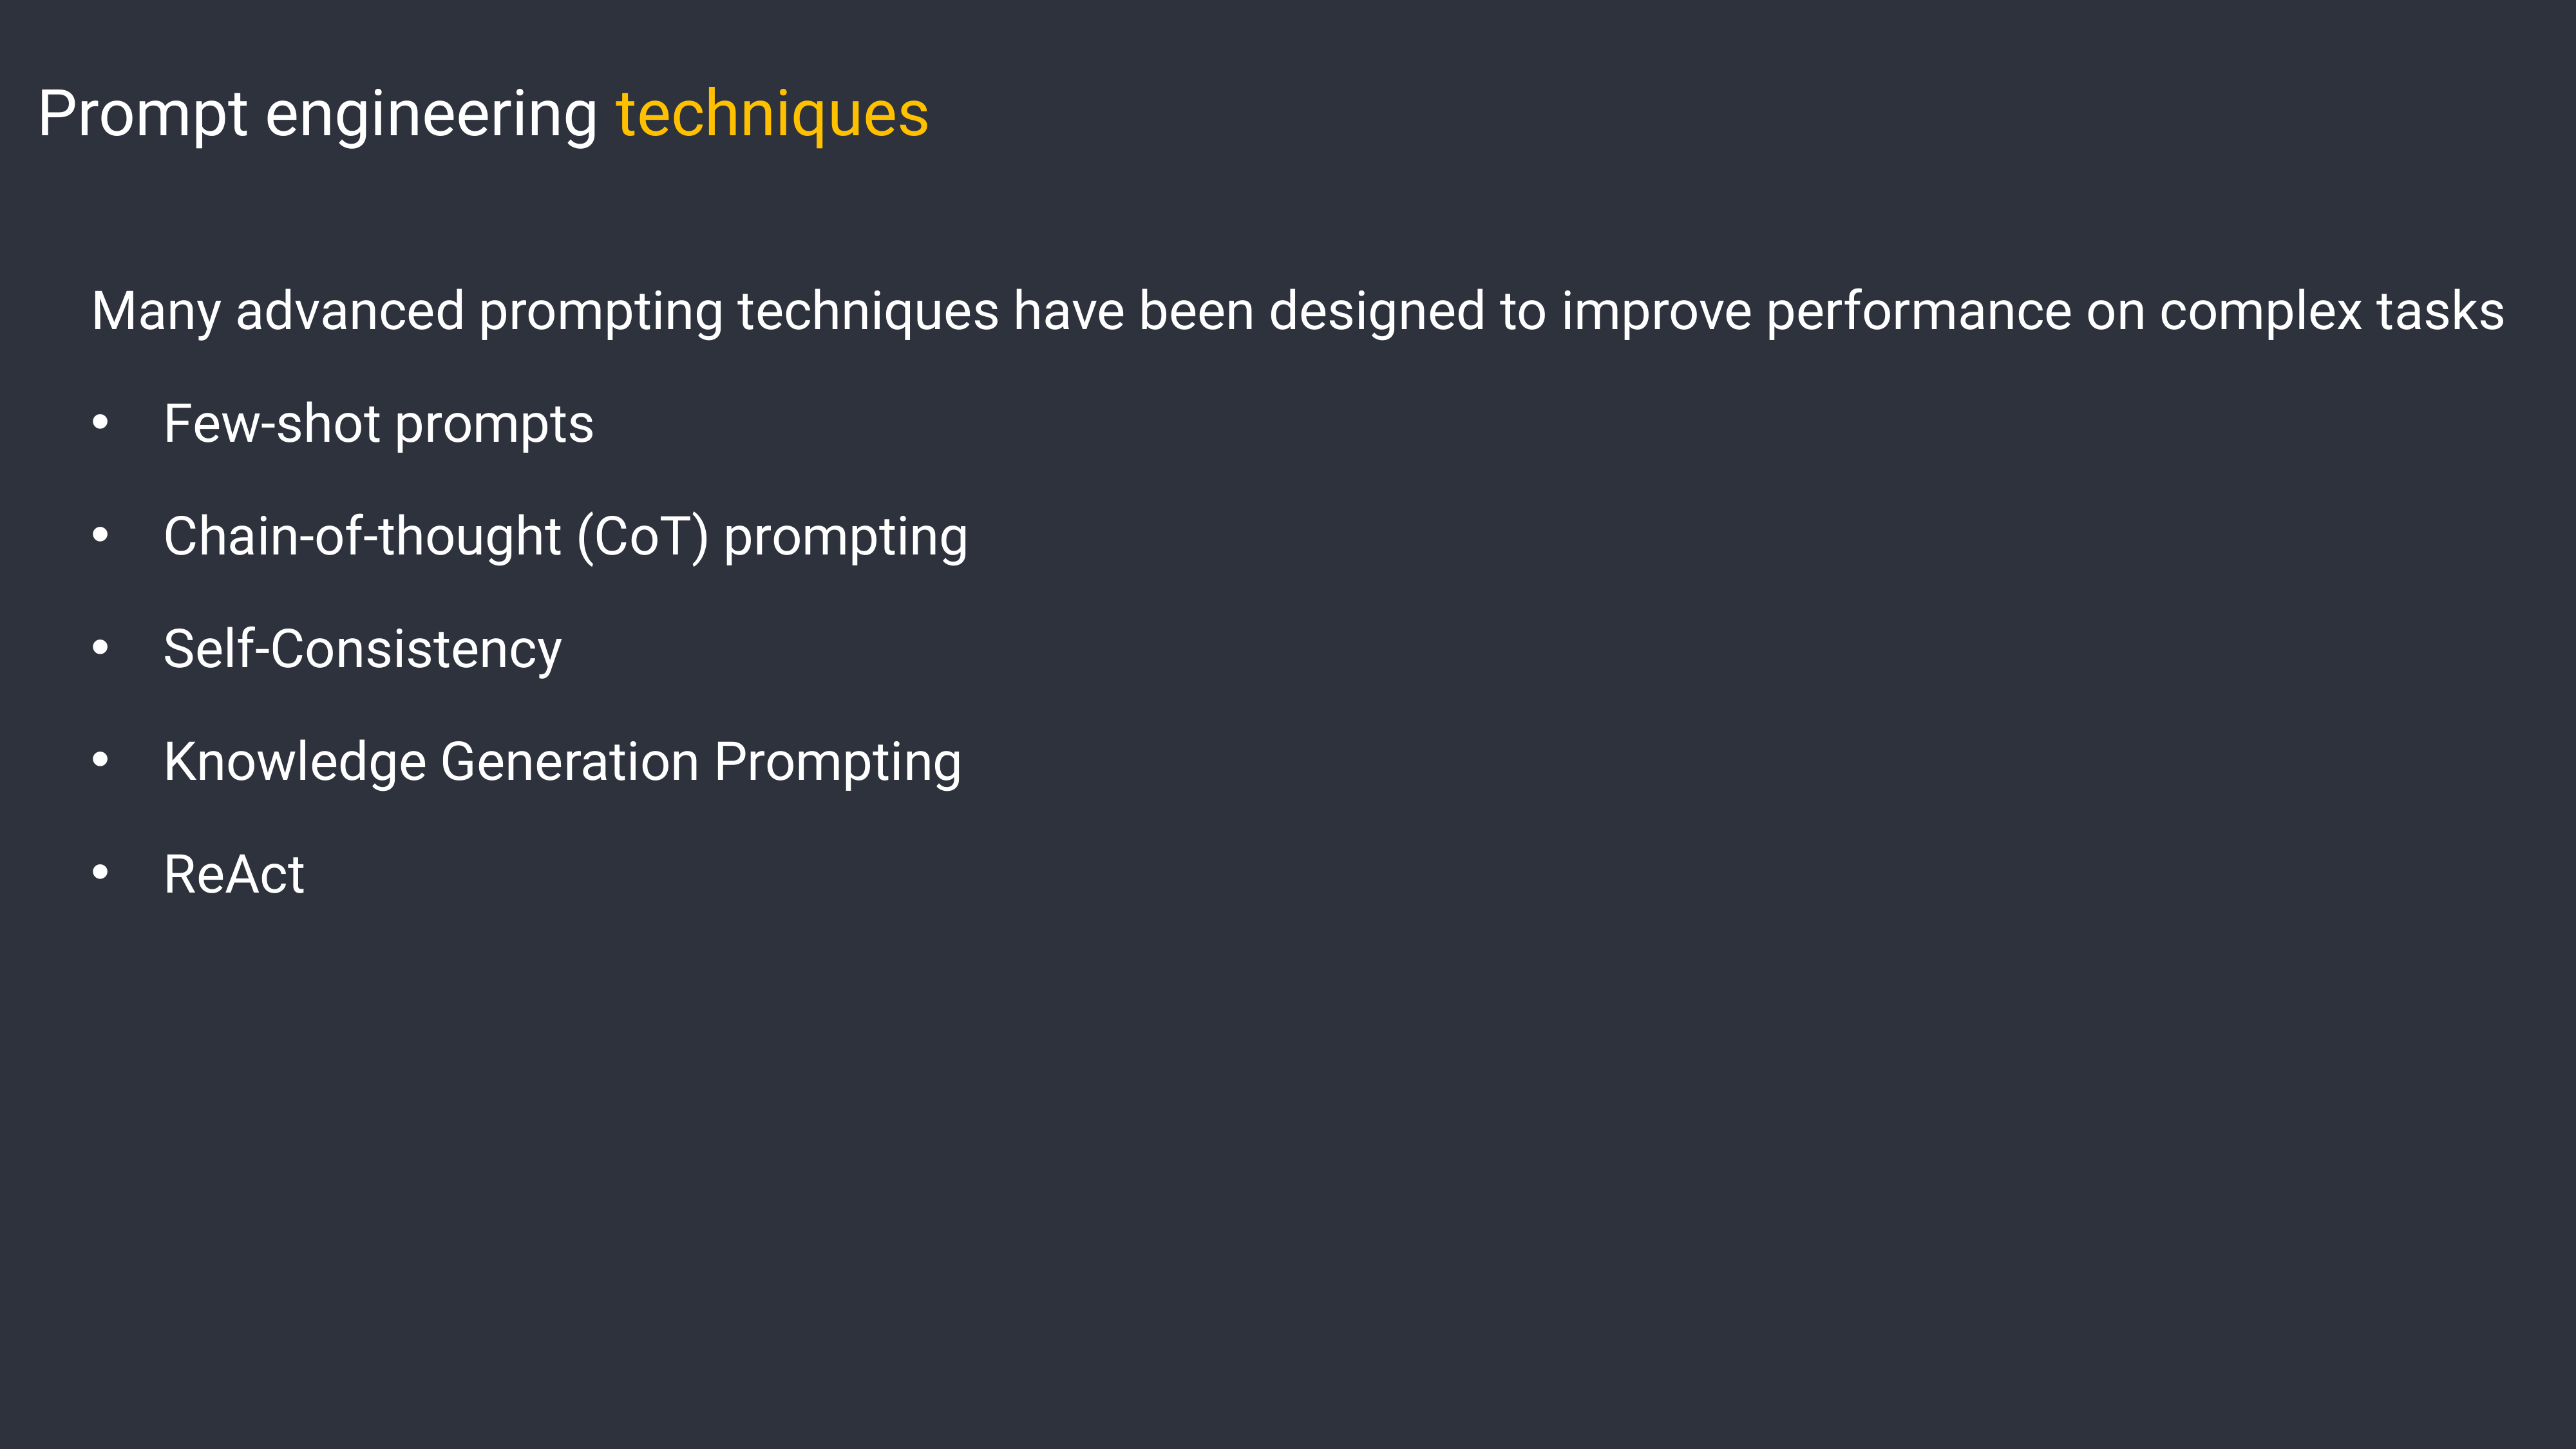

Prompt engineering techniques
Many advanced prompting techniques have been designed to improve performance on complex tasks
Few-shot prompts
Chain-of-thought (CoT) prompting
Self-Consistency
Knowledge Generation Prompting
ReAct